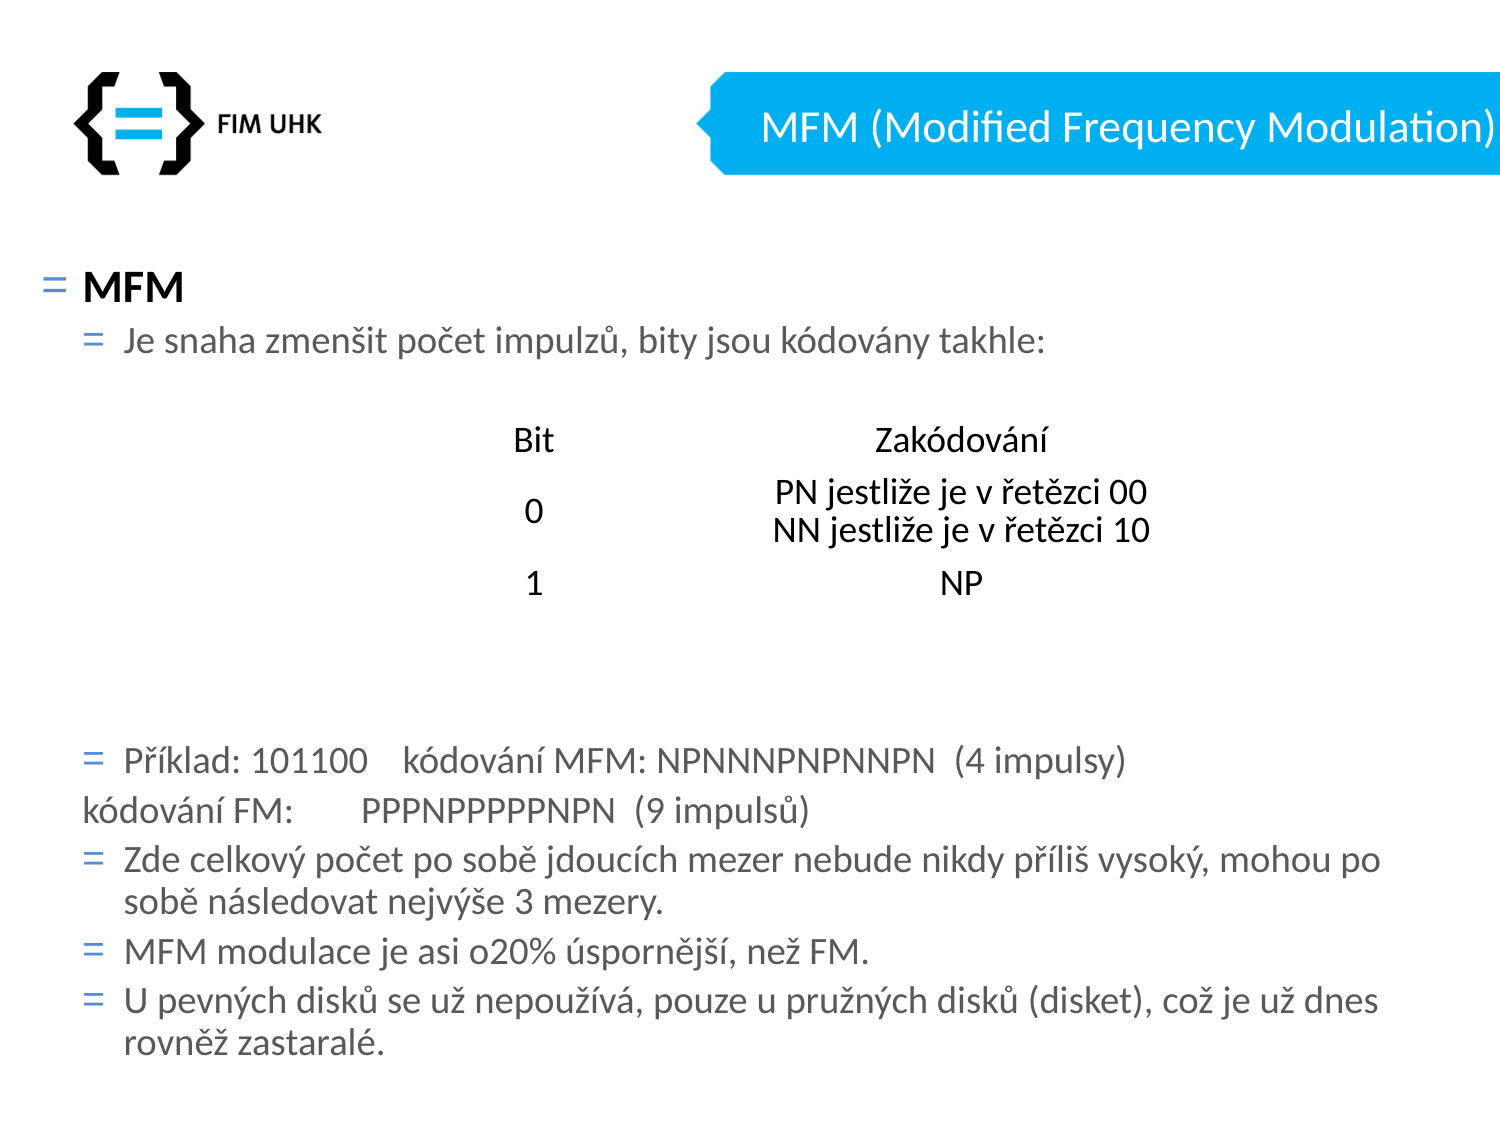

# MFM (Modified Frequency Modulation)
MFM
Je snaha zmenšit počet impulzů, bity jsou kódovány takhle:

Příklad: 101100	kódování MFM: NPNNNPNPNNPN  (4 impulsy)
					kódování FM: 	PPPNPPPPPNPN  (9 impulsů)
Zde celkový počet po sobě jdoucích mezer nebude nikdy příliš vysoký, mohou po sobě následovat nejvýše 3 mezery.
MFM modulace je asi o20% úspornější, než FM.
U pevných disků se už nepoužívá, pouze u pružných disků (disket), což je už dnes rovněž zastaralé.

| Bit | Zakódování |
| --- | --- |
| 0 | PN jestliže je v řetězci 00 NN jestliže je v řetězci 10 |
| 1 | NP |